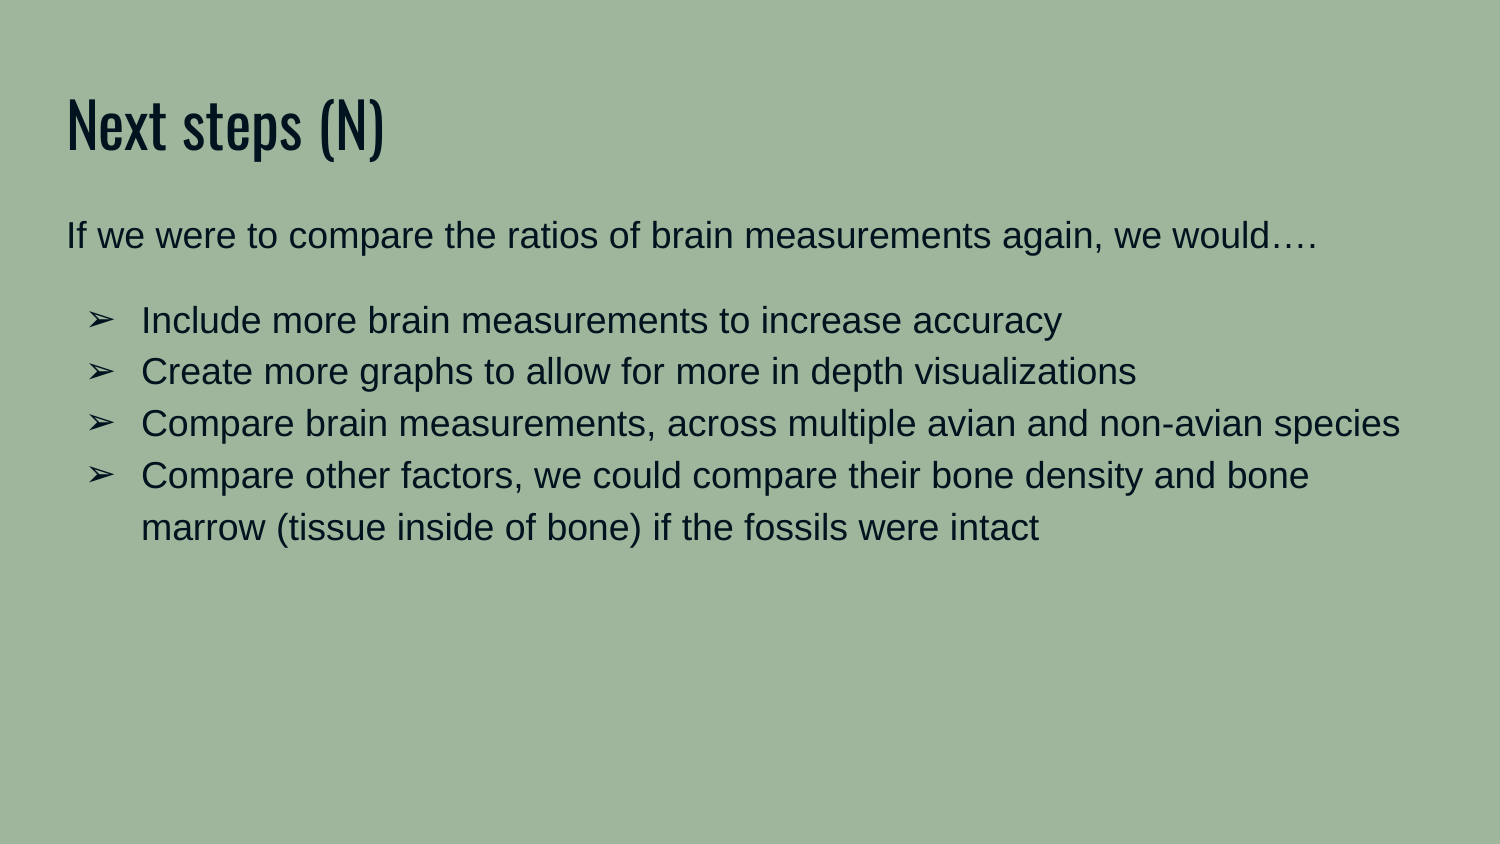

# Next steps (N)
If we were to compare the ratios of brain measurements again, we would….
Include more brain measurements to increase accuracy
Create more graphs to allow for more in depth visualizations
Compare brain measurements, across multiple avian and non-avian species
Compare other factors, we could compare their bone density and bone marrow (tissue inside of bone) if the fossils were intact